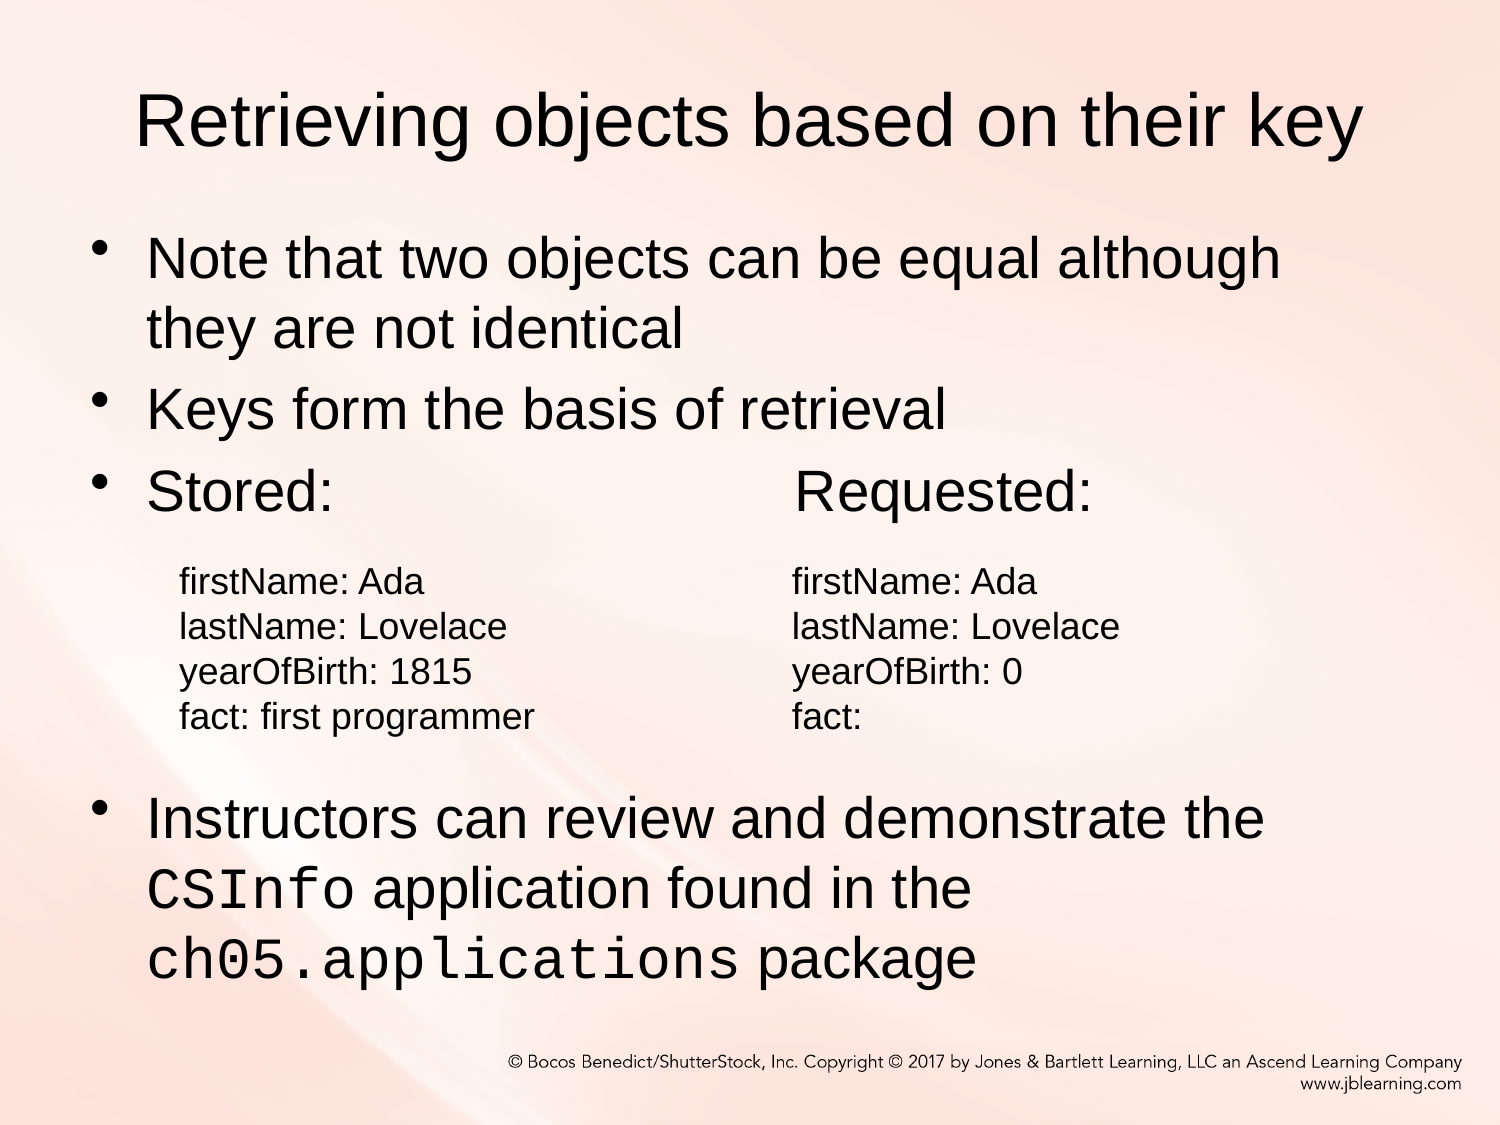

# Retrieving objects based on their key
Note that two objects can be equal although they are not identical
Keys form the basis of retrieval
Stored:			   Requested:

Instructors can review and demonstrate the CSInfo application found in the ch05.applications package
firstName: Ada
lastName: Lovelace
yearOfBirth: 0
fact:
firstName: Ada
lastName: Lovelace
yearOfBirth: 1815
fact: first programmer